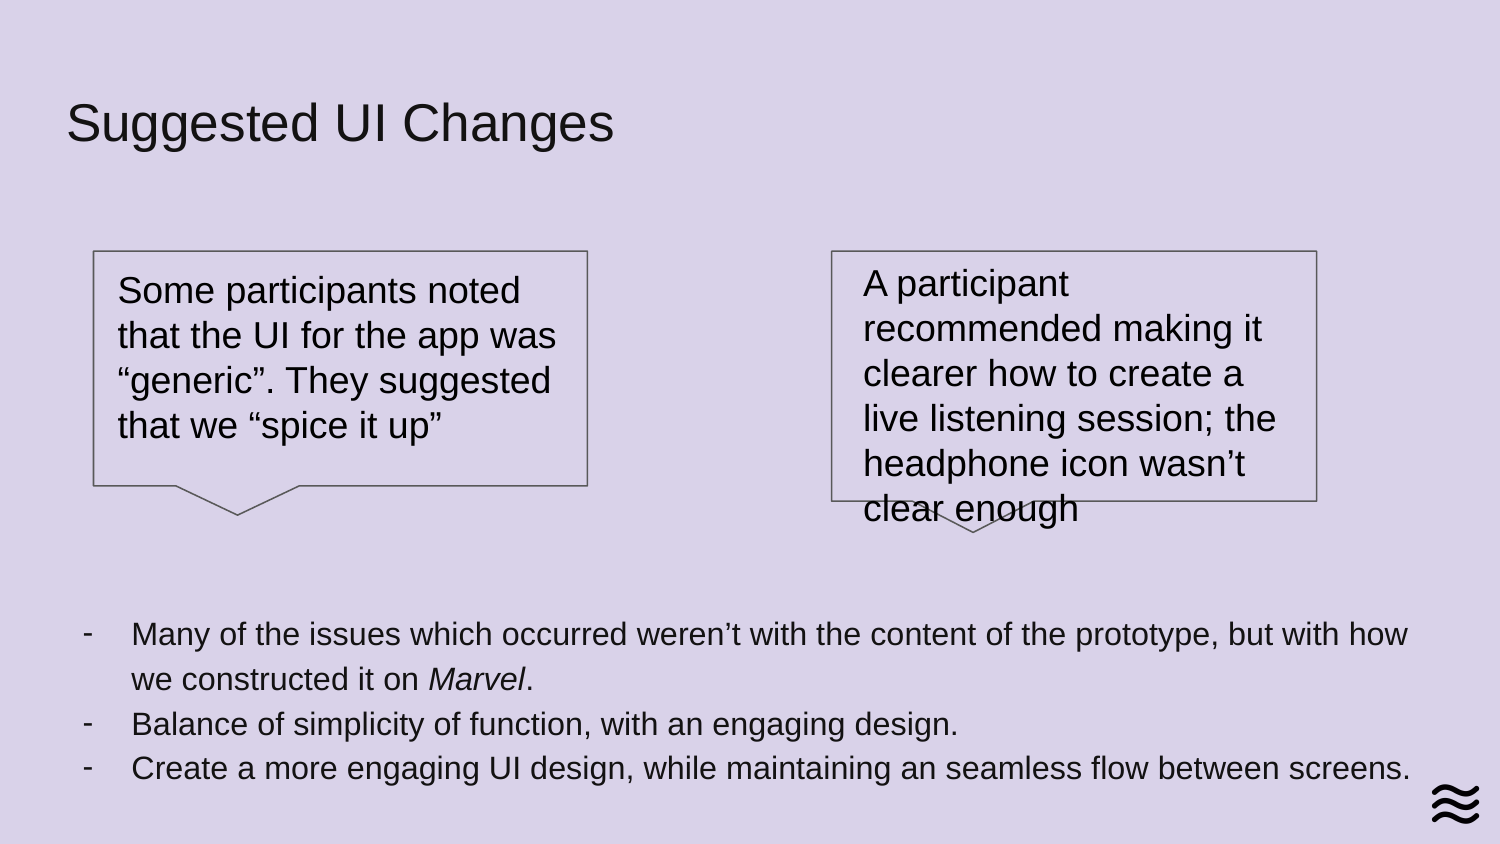

# Suggested UI Changes
A participant recommended making it clearer how to create a live listening session; the headphone icon wasn’t clear enough

Some participants noted that the UI for the app was “generic”. They suggested that we “spice it up”

Many of the issues which occurred weren’t with the content of the prototype, but with how we constructed it on Marvel.
Balance of simplicity of function, with an engaging design.
Create a more engaging UI design, while maintaining an seamless flow between screens.